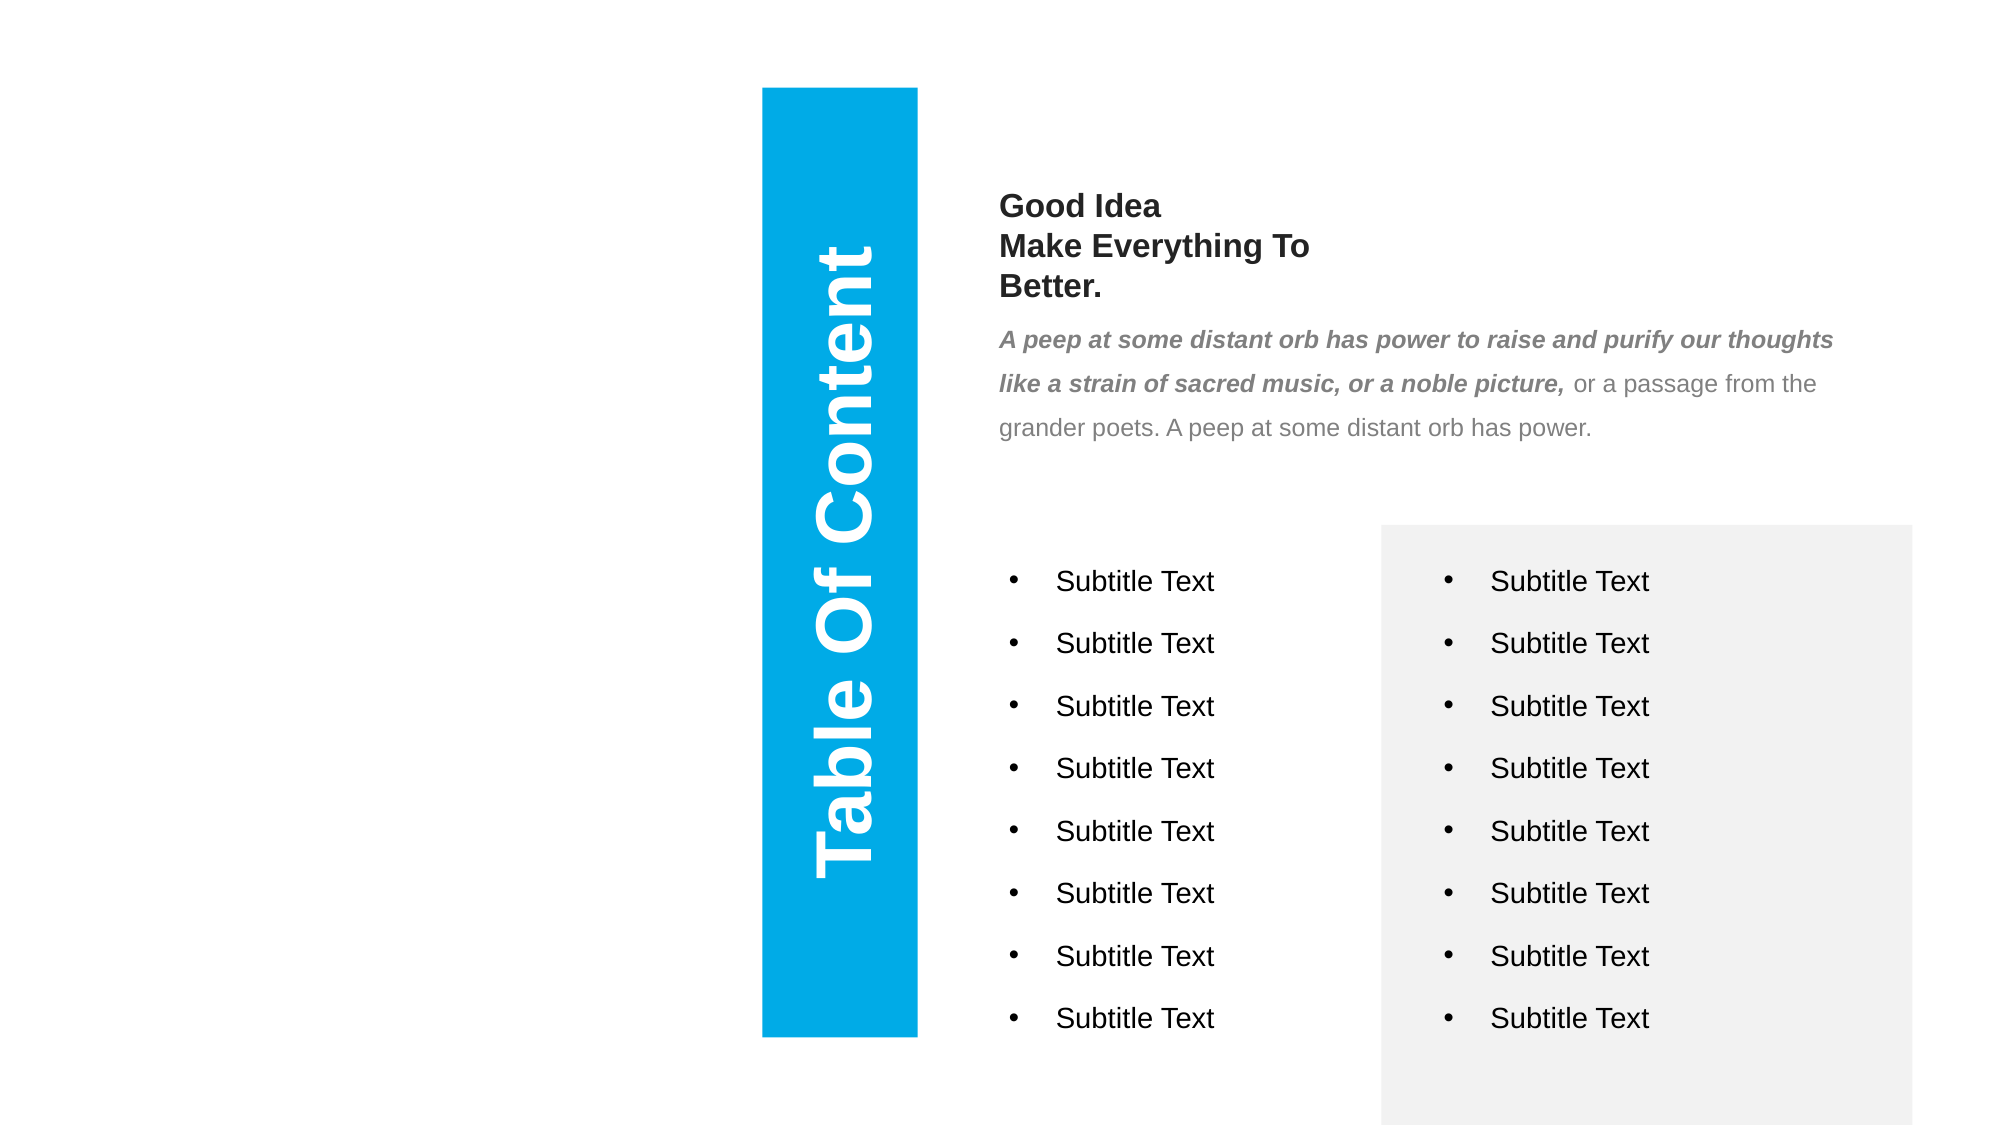

Good Idea
Make Everything To Better.
A peep at some distant orb has power to raise and purify our thoughts like a strain of sacred music, or a noble picture, or a passage from the grander poets. A peep at some distant orb has power.
Table Of Content

Subtitle Text
Subtitle Text
Subtitle Text
Subtitle Text
Subtitle Text
Subtitle Text
Subtitle Text
Subtitle Text
Subtitle Text
Subtitle Text
Subtitle Text
Subtitle Text
Subtitle Text
Subtitle Text
Subtitle Text
Subtitle Text